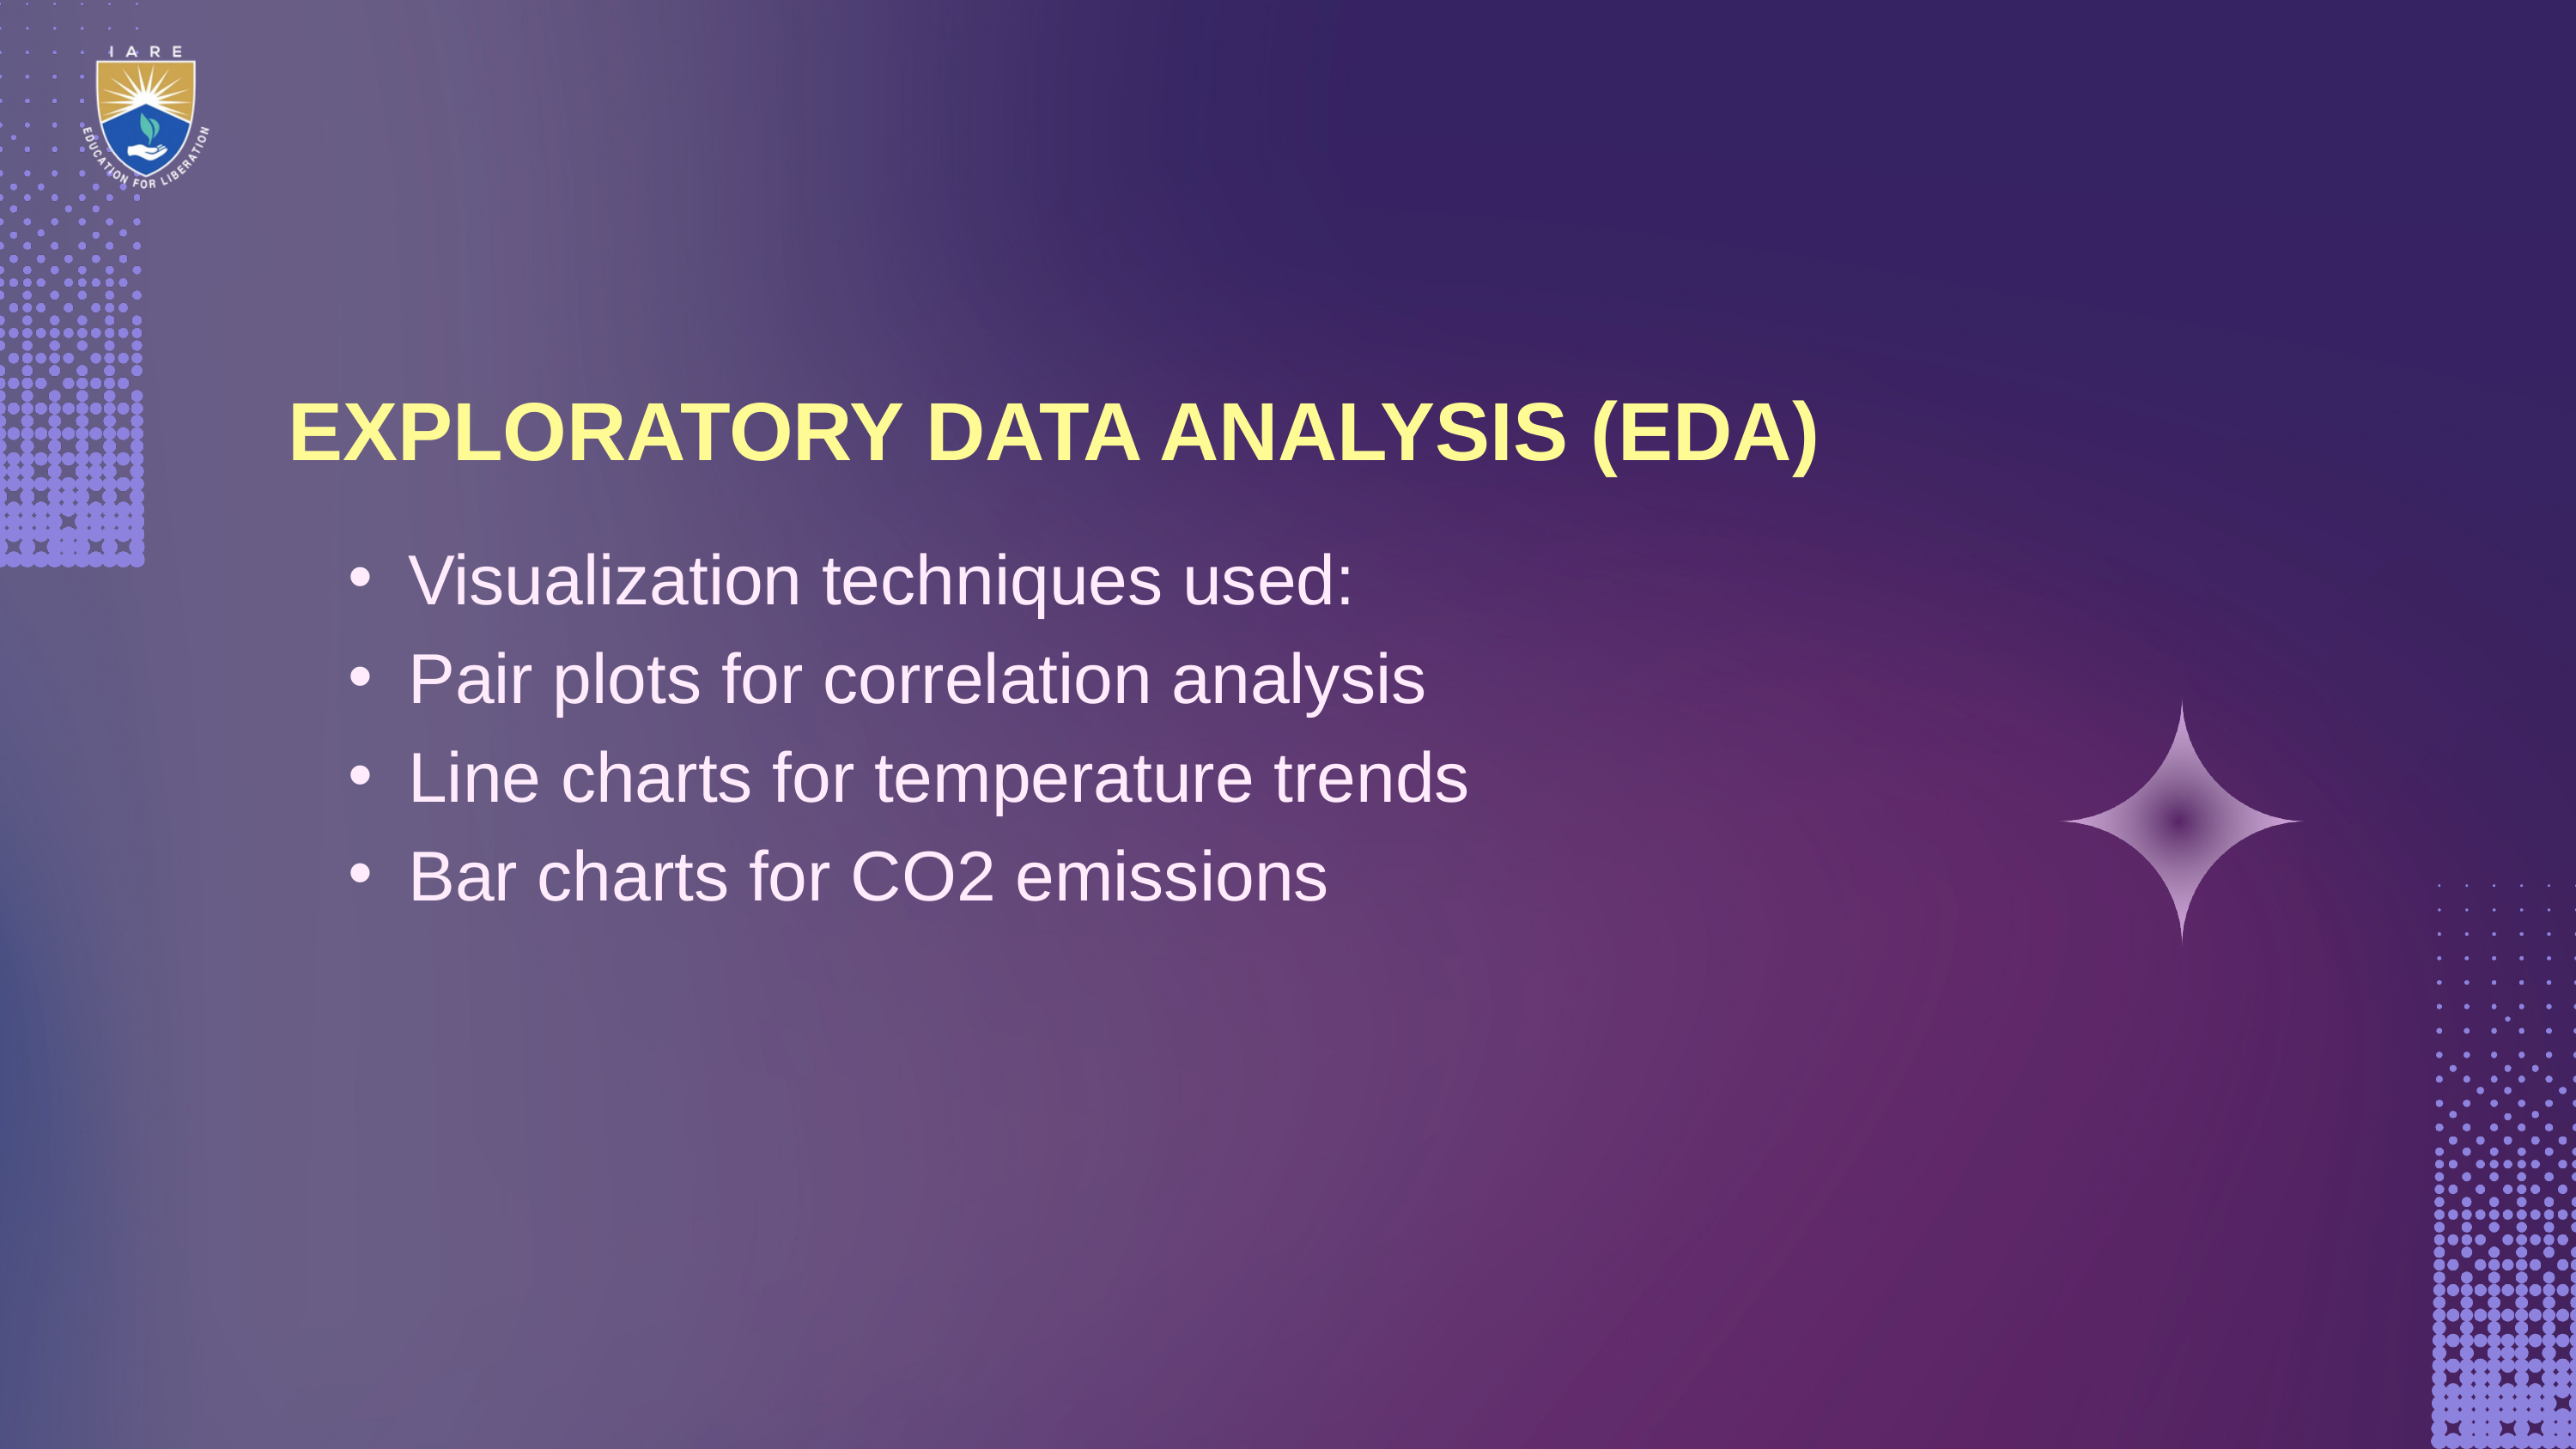

EXPLORATORY DATA ANALYSIS (EDA)
Visualization techniques used:
Pair plots for correlation analysis
Line charts for temperature trends
Bar charts for CO2 emissions